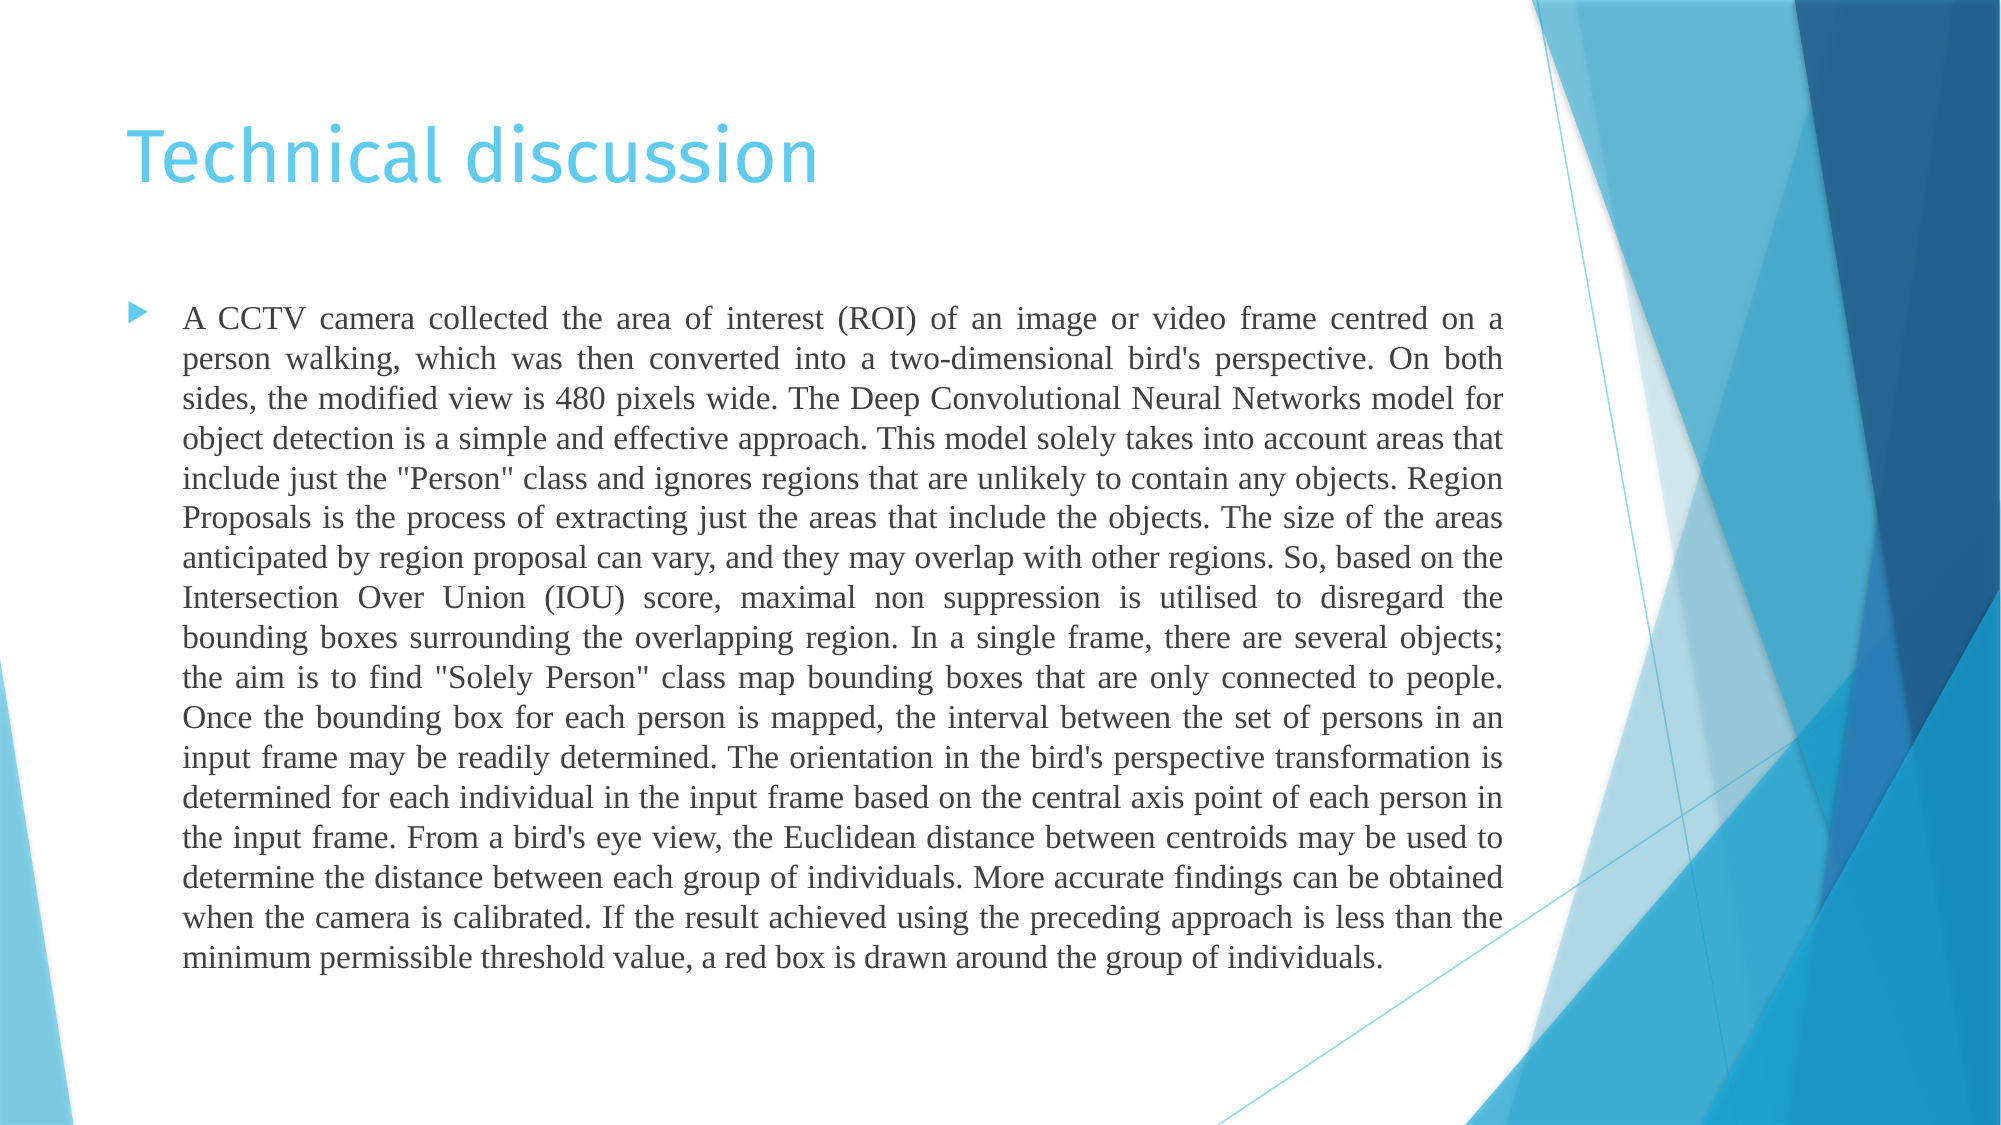

# Technical discussion
A CCTV camera collected the area of interest (ROI) of an image or video frame centred on a person walking, which was then converted into a two-dimensional bird's perspective. On both sides, the modified view is 480 pixels wide. The Deep Convolutional Neural Networks model for object detection is a simple and effective approach. This model solely takes into account areas that include just the "Person" class and ignores regions that are unlikely to contain any objects. Region Proposals is the process of extracting just the areas that include the objects. The size of the areas anticipated by region proposal can vary, and they may overlap with other regions. So, based on the Intersection Over Union (IOU) score, maximal non suppression is utilised to disregard the bounding boxes surrounding the overlapping region. In a single frame, there are several objects; the aim is to find "Solely Person" class map bounding boxes that are only connected to people. Once the bounding box for each person is mapped, the interval between the set of persons in an input frame may be readily determined. The orientation in the bird's perspective transformation is determined for each individual in the input frame based on the central axis point of each person in the input frame. From a bird's eye view, the Euclidean distance between centroids may be used to determine the distance between each group of individuals. More accurate findings can be obtained when the camera is calibrated. If the result achieved using the preceding approach is less than the minimum permissible threshold value, a red box is drawn around the group of individuals.